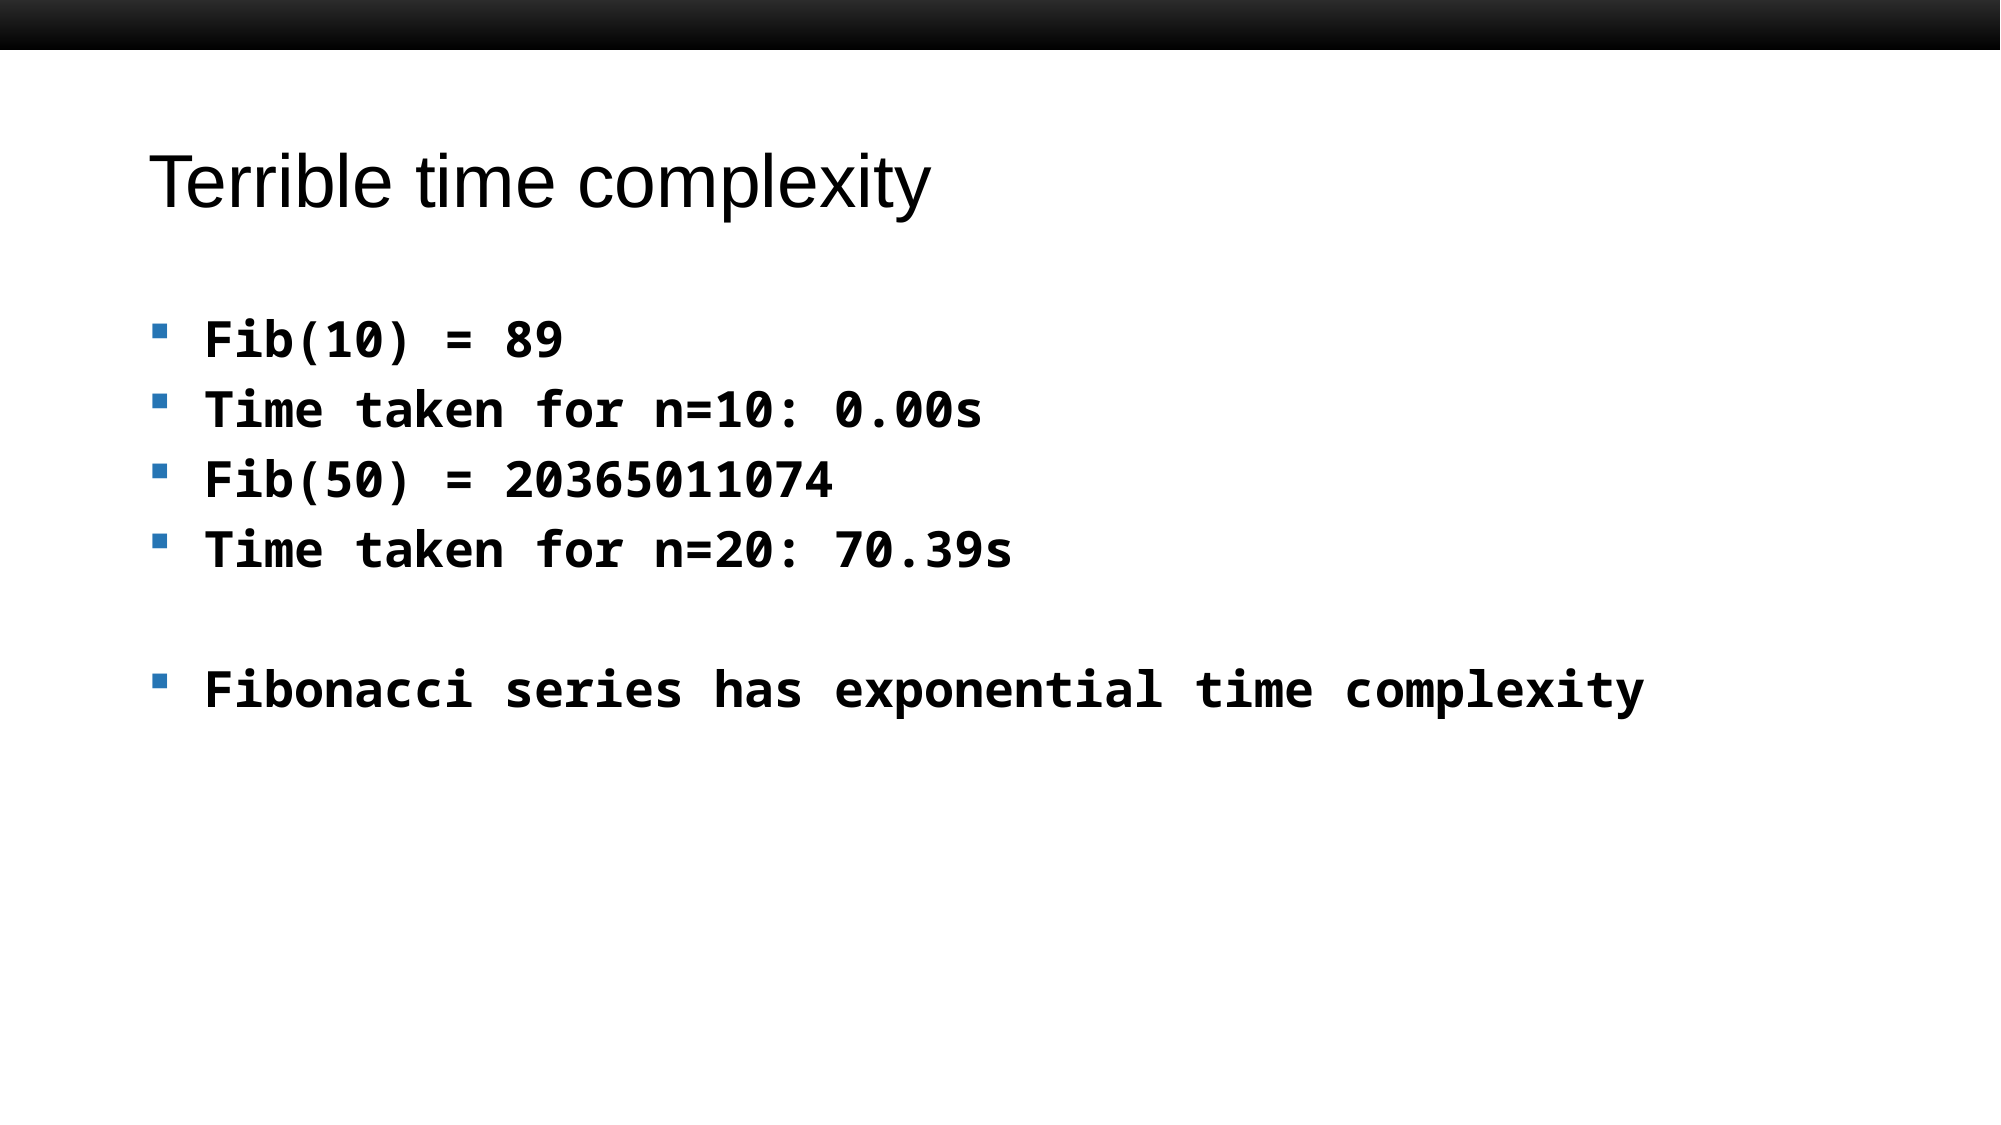

# Terrible time complexity
Fib(10) = 89
Time taken for n=10: 0.00s
Fib(50) = 20365011074
Time taken for n=20: 70.39s

Fibonacci series has exponential time complexity